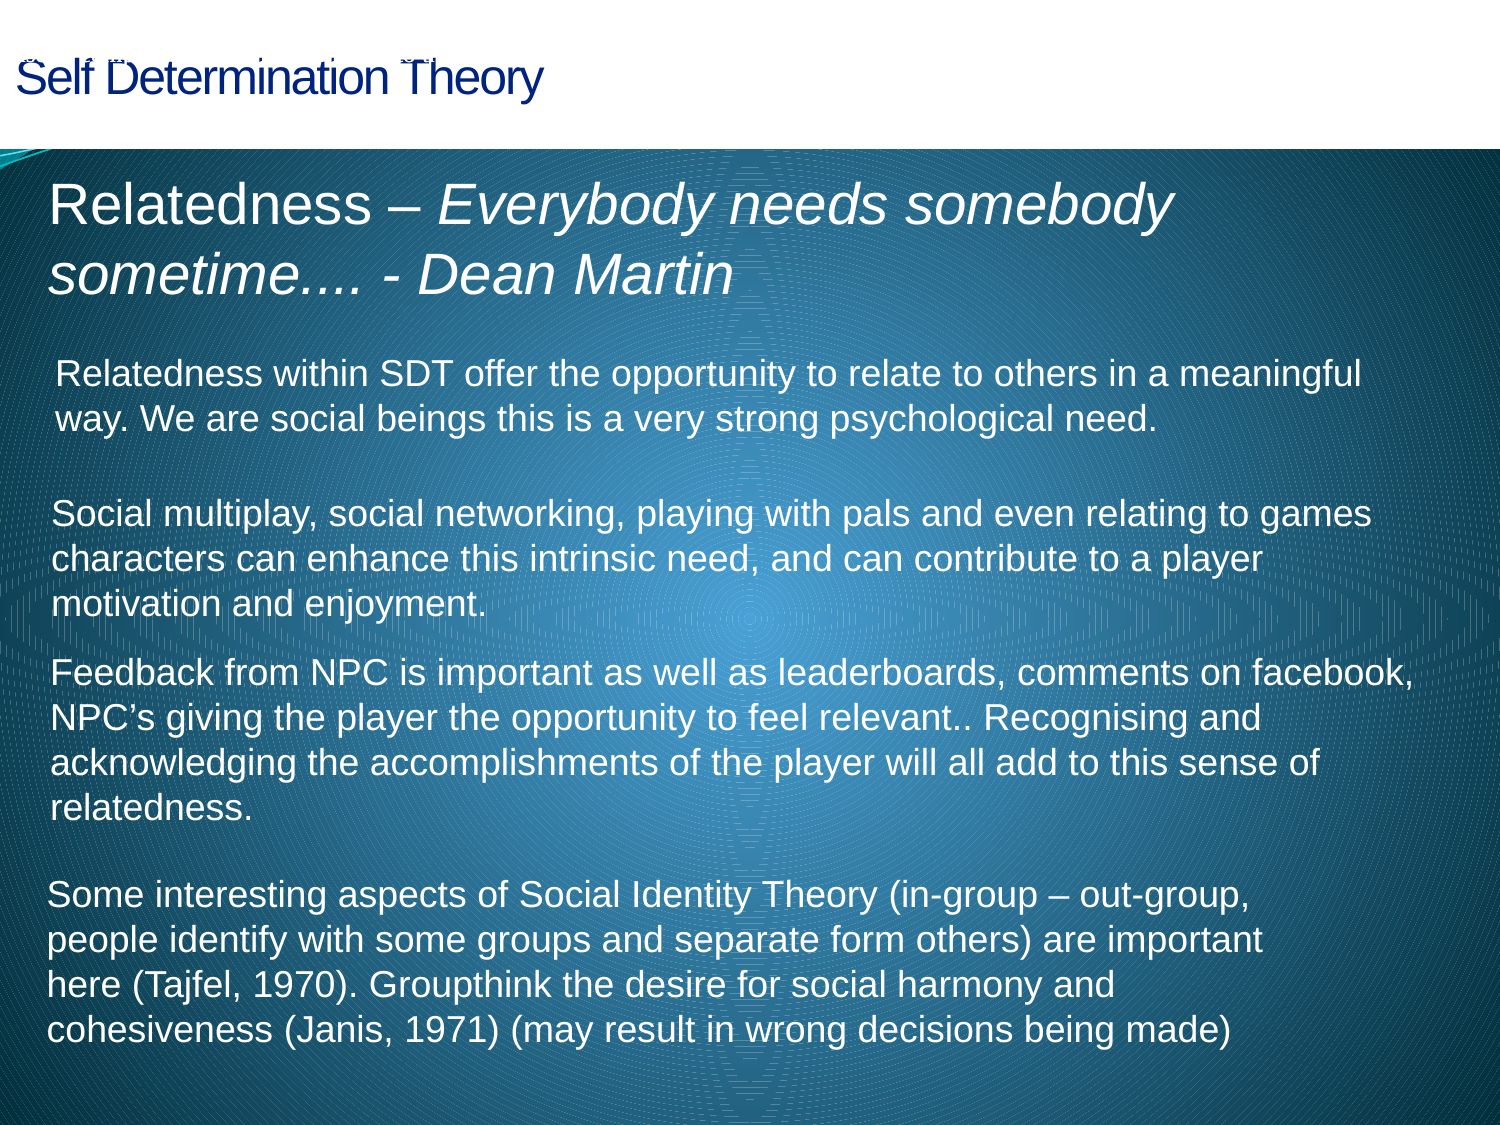

Self Determination Theory
Competence the second psychological need discussed within SDT looks at opportunities for individuals to acquire new skills or be challenged and receive positive feedback and this fulfils intrinsic motivation. Within video game play an example of competence would be where the game can be mastered and challenges within the game can be optimised and there are opportunities for positive feedback. (Rigby & Ryan 2007; Rigby & Ryan, 2011). Competence can be defined as feeling a sense of effectedness (Rigby & Ryan, 2011), with people intrinsically motivated to pursue opportunities to feel competent, because feeling effective gives us energy and motivates further. Mastering the mechanics of game play and accomplishing achievements via levels or tasks in game play enables this sense of competence which in turn adds to the feeling of well being.
Competence the second psychological need discussed within SDT looks at opportunities for individuals to acquire new skills or be challenged and receive positive feedback and this fulfils intrinsic motivation. Within video game play an example of competence would be where the game can be mastered and challenges within the game can be optimised and there are opportunities for positive feedback. (Rigby & Ryan 2007; Rigby & Ryan, 2011). Competence can be defined as feeling a sense of effectedness (Rigby & Ryan, 2011), with people intrinsically motivated to pursue opportunities to feel competent, because feeling effective gives us energy and motivates further. Mastering the mechanics of game play and accomplishing achievements via levels or tasks in game play enables this sense of competence which in turn adds to the feeling of well being.
Mastering the mechanics of game play and accomplishing achievements via levels or tasks in game play enables this sense of competence which in turn adds to the feeling of well being.
Mastering the mechanics of game play and accomplishing achievements via levels or tasks in game play enables this sense of competence which in turn adds to the feeling of well being.
Mastering the mechanics of game play and accomplishing achievements via levels or tasks in game play enables this sense of competence which in turn adds to the feeling of well being.
Mastering the mechanics of game play and accomplishing achievements via levels or tasks in game play enables this sense of competence which in turn adds to the feeling of well being.

Relatedness – Everybody needs somebody sometime.... - Dean Martin
Relatedness within SDT offer the opportunity to relate to others in a meaningful way. We are social beings this is a very strong psychological need.

Social multiplay, social networking, playing with pals and even relating to games characters can enhance this intrinsic need, and can contribute to a player motivation and enjoyment.
Feedback from NPC is important as well as leaderboards, comments on facebook, NPC’s giving the player the opportunity to feel relevant.. Recognising and acknowledging the accomplishments of the player will all add to this sense of relatedness.
Some interesting aspects of Social Identity Theory (in-group – out-group, people identify with some groups and separate form others) are important here (Tajfel, 1970). Groupthink the desire for social harmony and cohesiveness (Janis, 1971) (may result in wrong decisions being made)